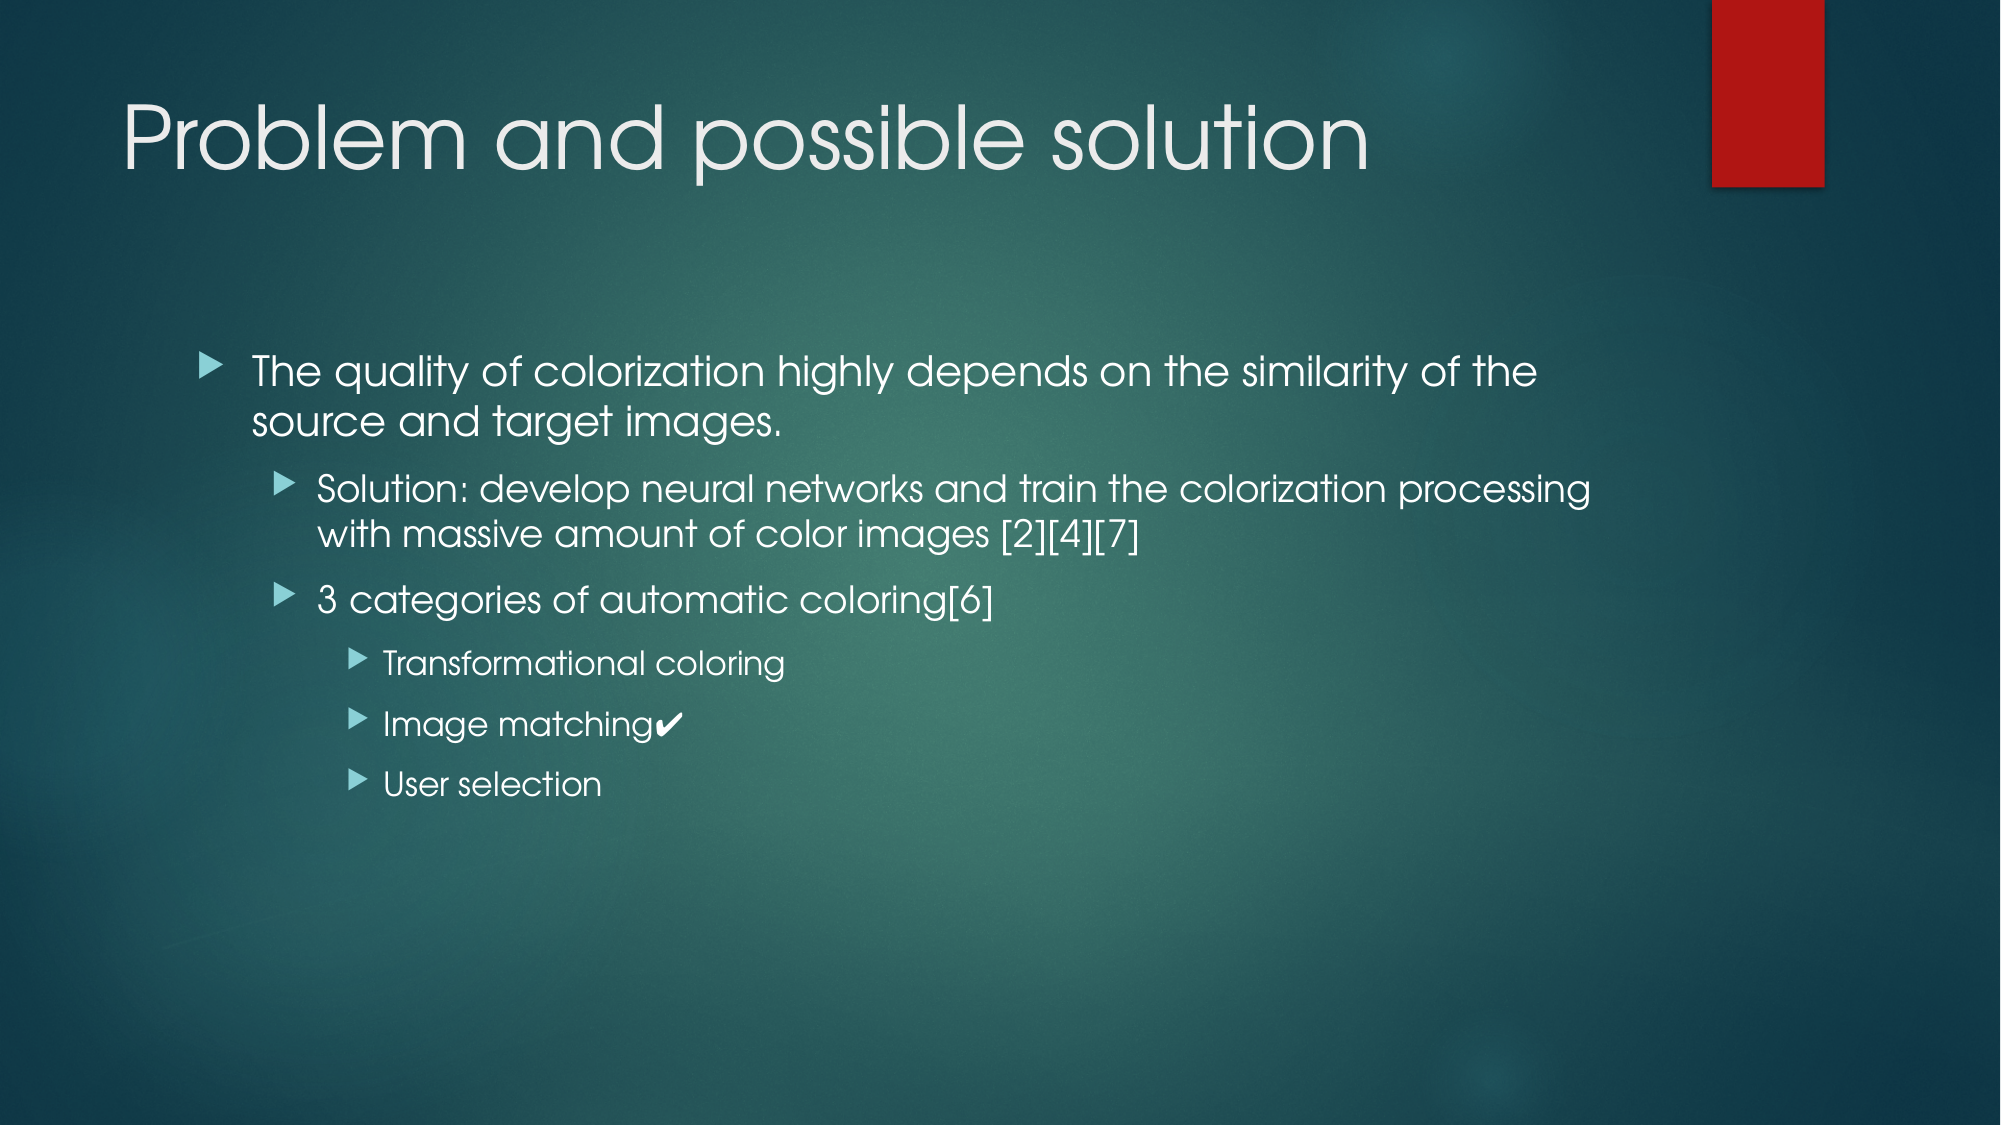

# Problem and possible solution
The quality of colorization highly depends on the similarity of the source and target images.
Solution: develop neural networks and train the colorization processing with massive amount of color images [2][4][7]
3 categories of automatic coloring[6]
Transformational coloring
Image matching✔
User selection